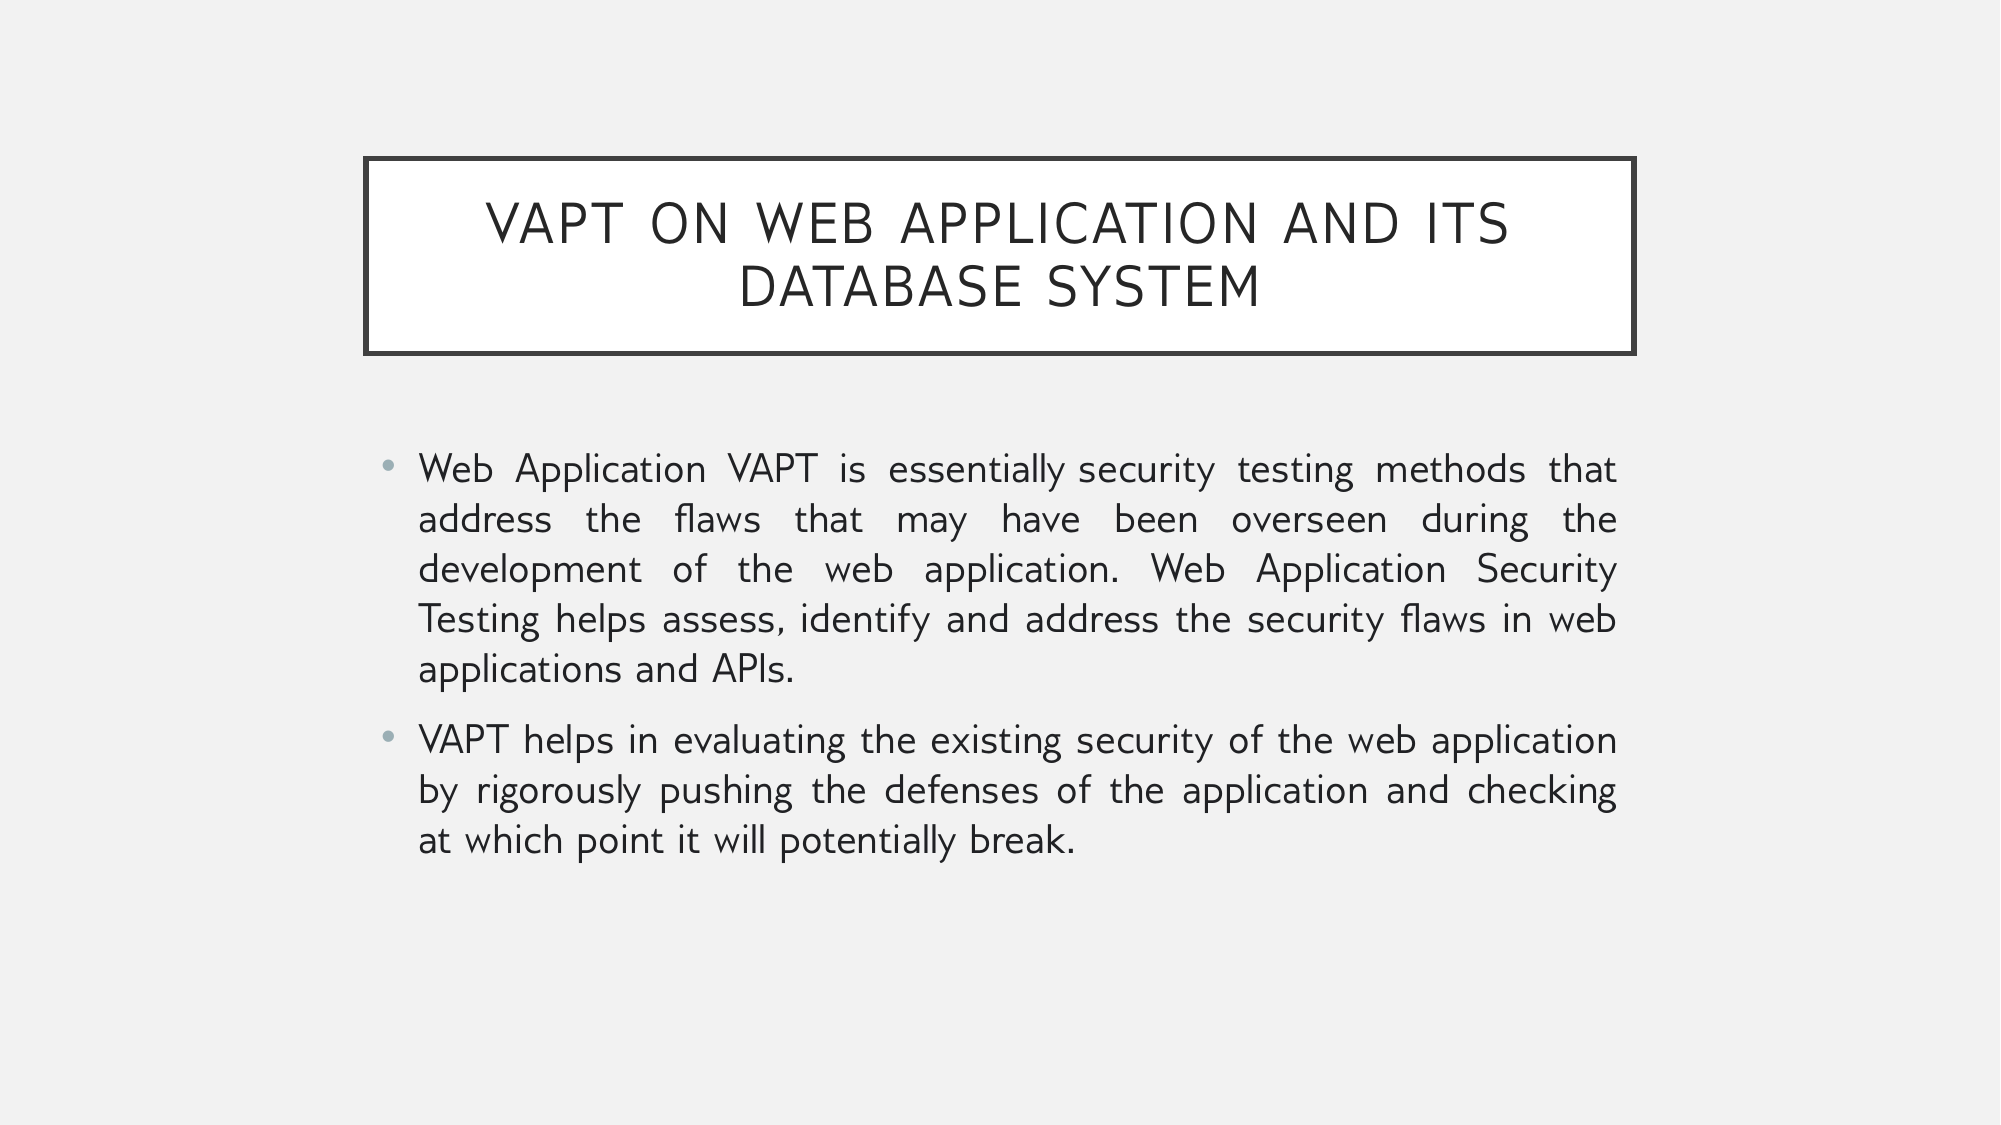

# VAPT ON WEB APPLICATION AND ITS DATABASE SYSTEM
Web Application VAPT is essentially security testing methods that address the flaws that may have been overseen during the development of the web application. Web Application Security Testing helps assess, identify and address the security flaws in web applications and APIs.
VAPT helps in evaluating the existing security of the web application by rigorously pushing the defenses of the application and checking at which point it will potentially break.